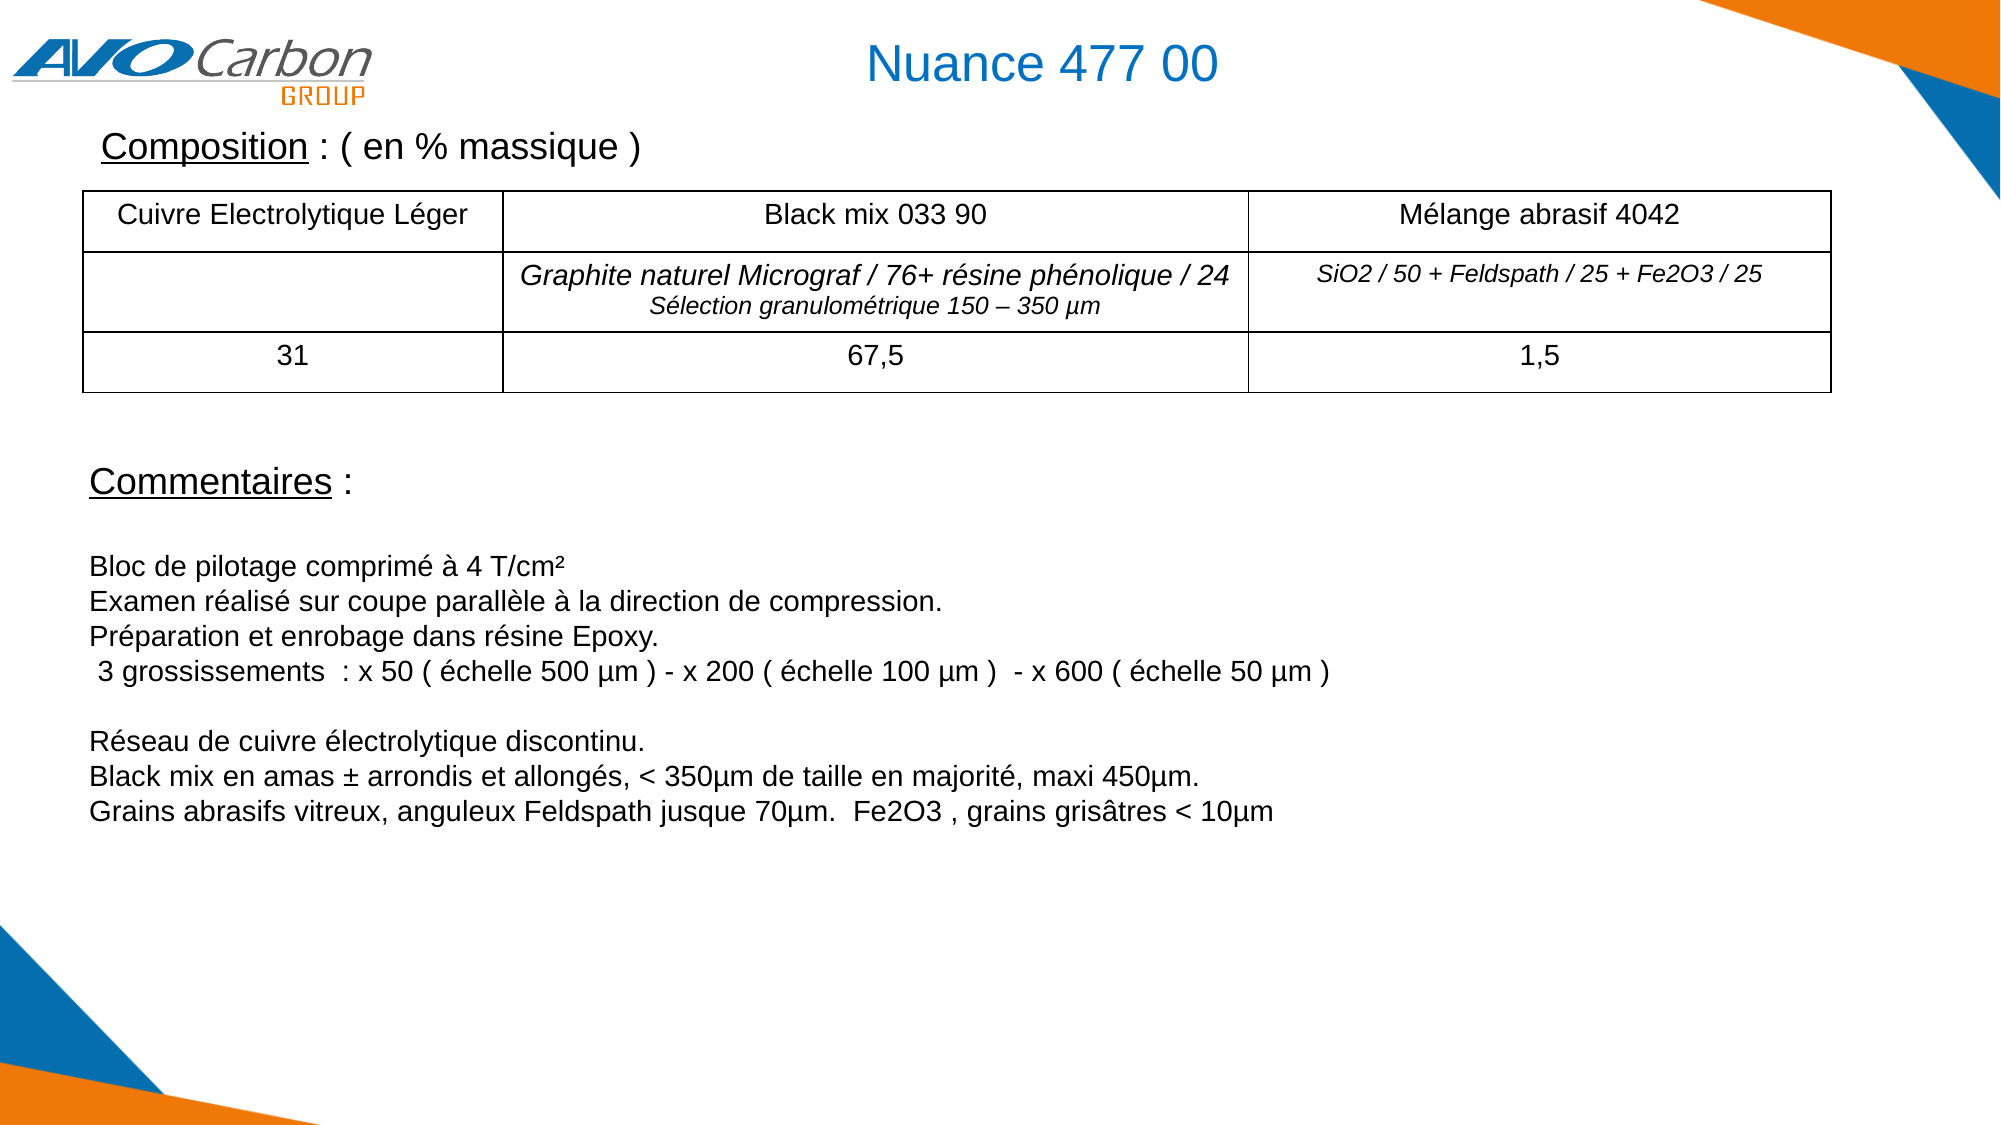

Nuance 477 00
Composition : ( en % massique )

| Cuivre Electrolytique Léger | Black mix 033 90 | Mélange abrasif 4042 |
| --- | --- | --- |
|  | Graphite naturel Micrograf / 76+ résine phénolique / 24 Sélection granulométrique 150 – 350 µm | SiO2 / 50 + Feldspath / 25 + Fe2O3 / 25 |
| 31 | 67,5 | 1,5 |
Commentaires :

Bloc de pilotage comprimé à 4 T/cm²
Examen réalisé sur coupe parallèle à la direction de compression.
Préparation et enrobage dans résine Epoxy.
 3 grossissements  : x 50 ( échelle 500 µm ) - x 200 ( échelle 100 µm )  - x 600 ( échelle 50 µm )

Réseau de cuivre électrolytique discontinu.
Black mix en amas ± arrondis et allongés, < 350µm de taille en majorité, maxi 450µm.
Grains abrasifs vitreux, anguleux Feldspath jusque 70µm.  Fe2O3 , grains grisâtres < 10µm